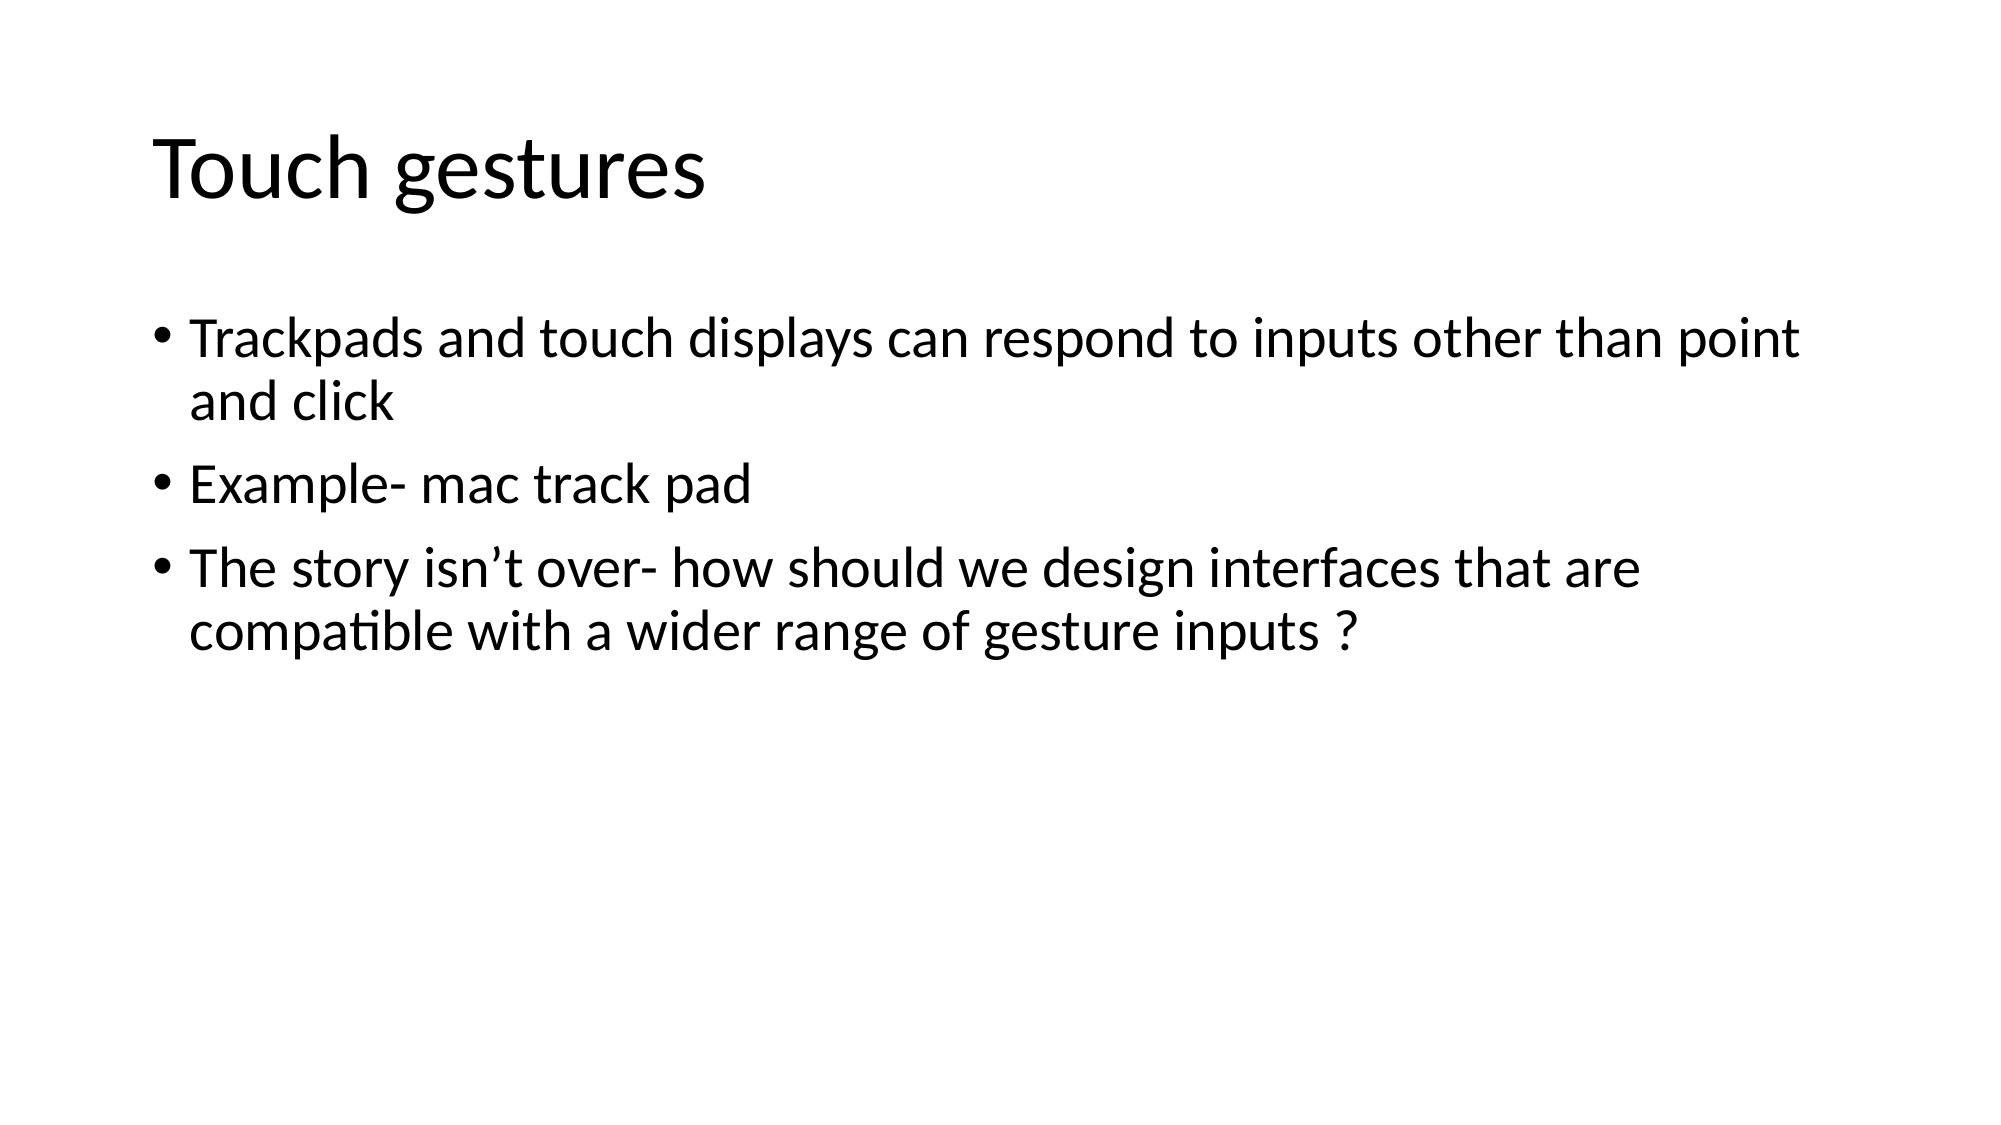

# Touch gestures
Trackpads and touch displays can respond to inputs other than point and click
Example- mac track pad
The story isn’t over- how should we design interfaces that are compatible with a wider range of gesture inputs ?